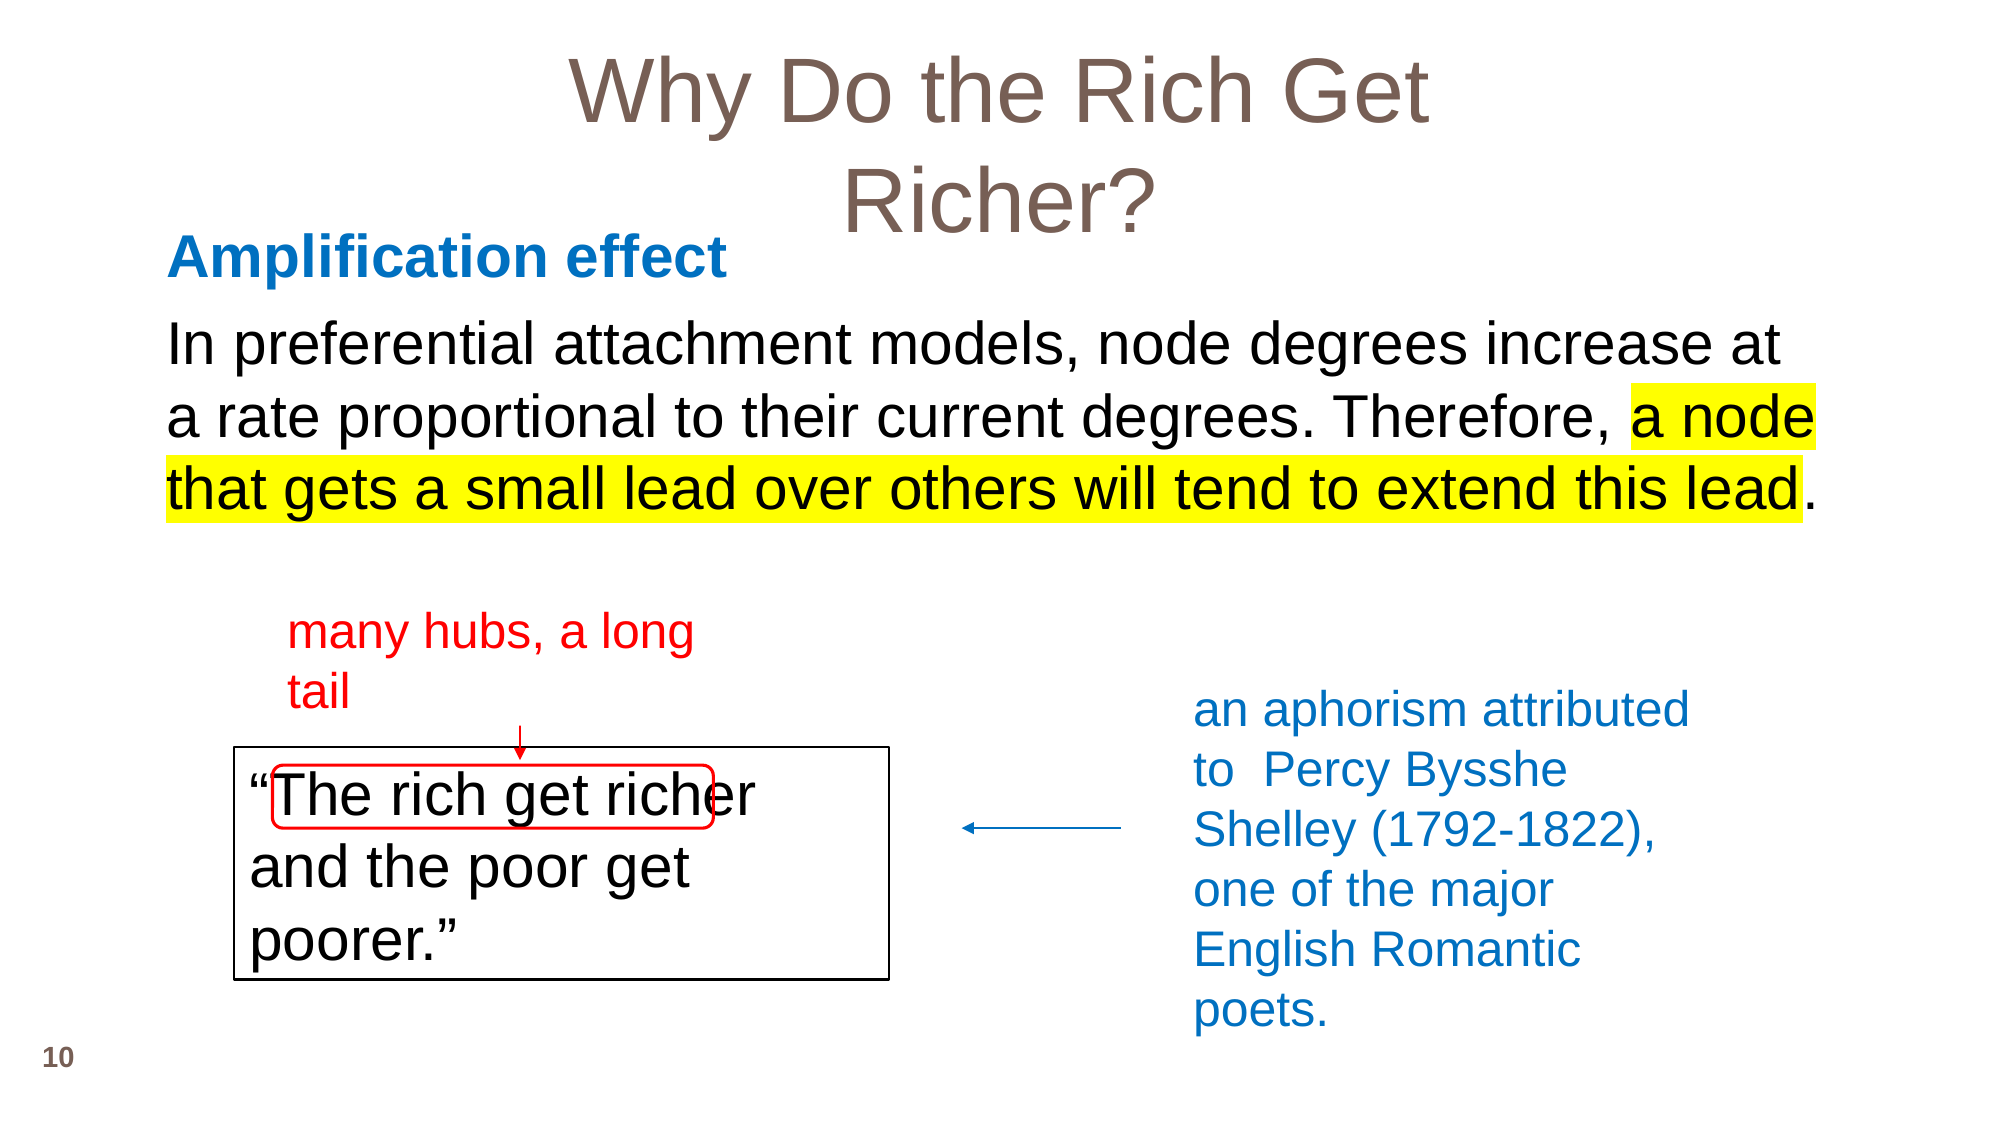

Why Do the Rich Get Richer?
Amplification effect
In preferential attachment models, node degrees increase at a rate proportional to their current degrees. Therefore, a node that gets a small lead over others will tend to extend this lead.

many hubs, a long tail
an aphorism attributed to  Percy Bysshe Shelley (1792-1822), one of the major English Romantic poets.
“The rich get richer and the poor get poorer.”

10